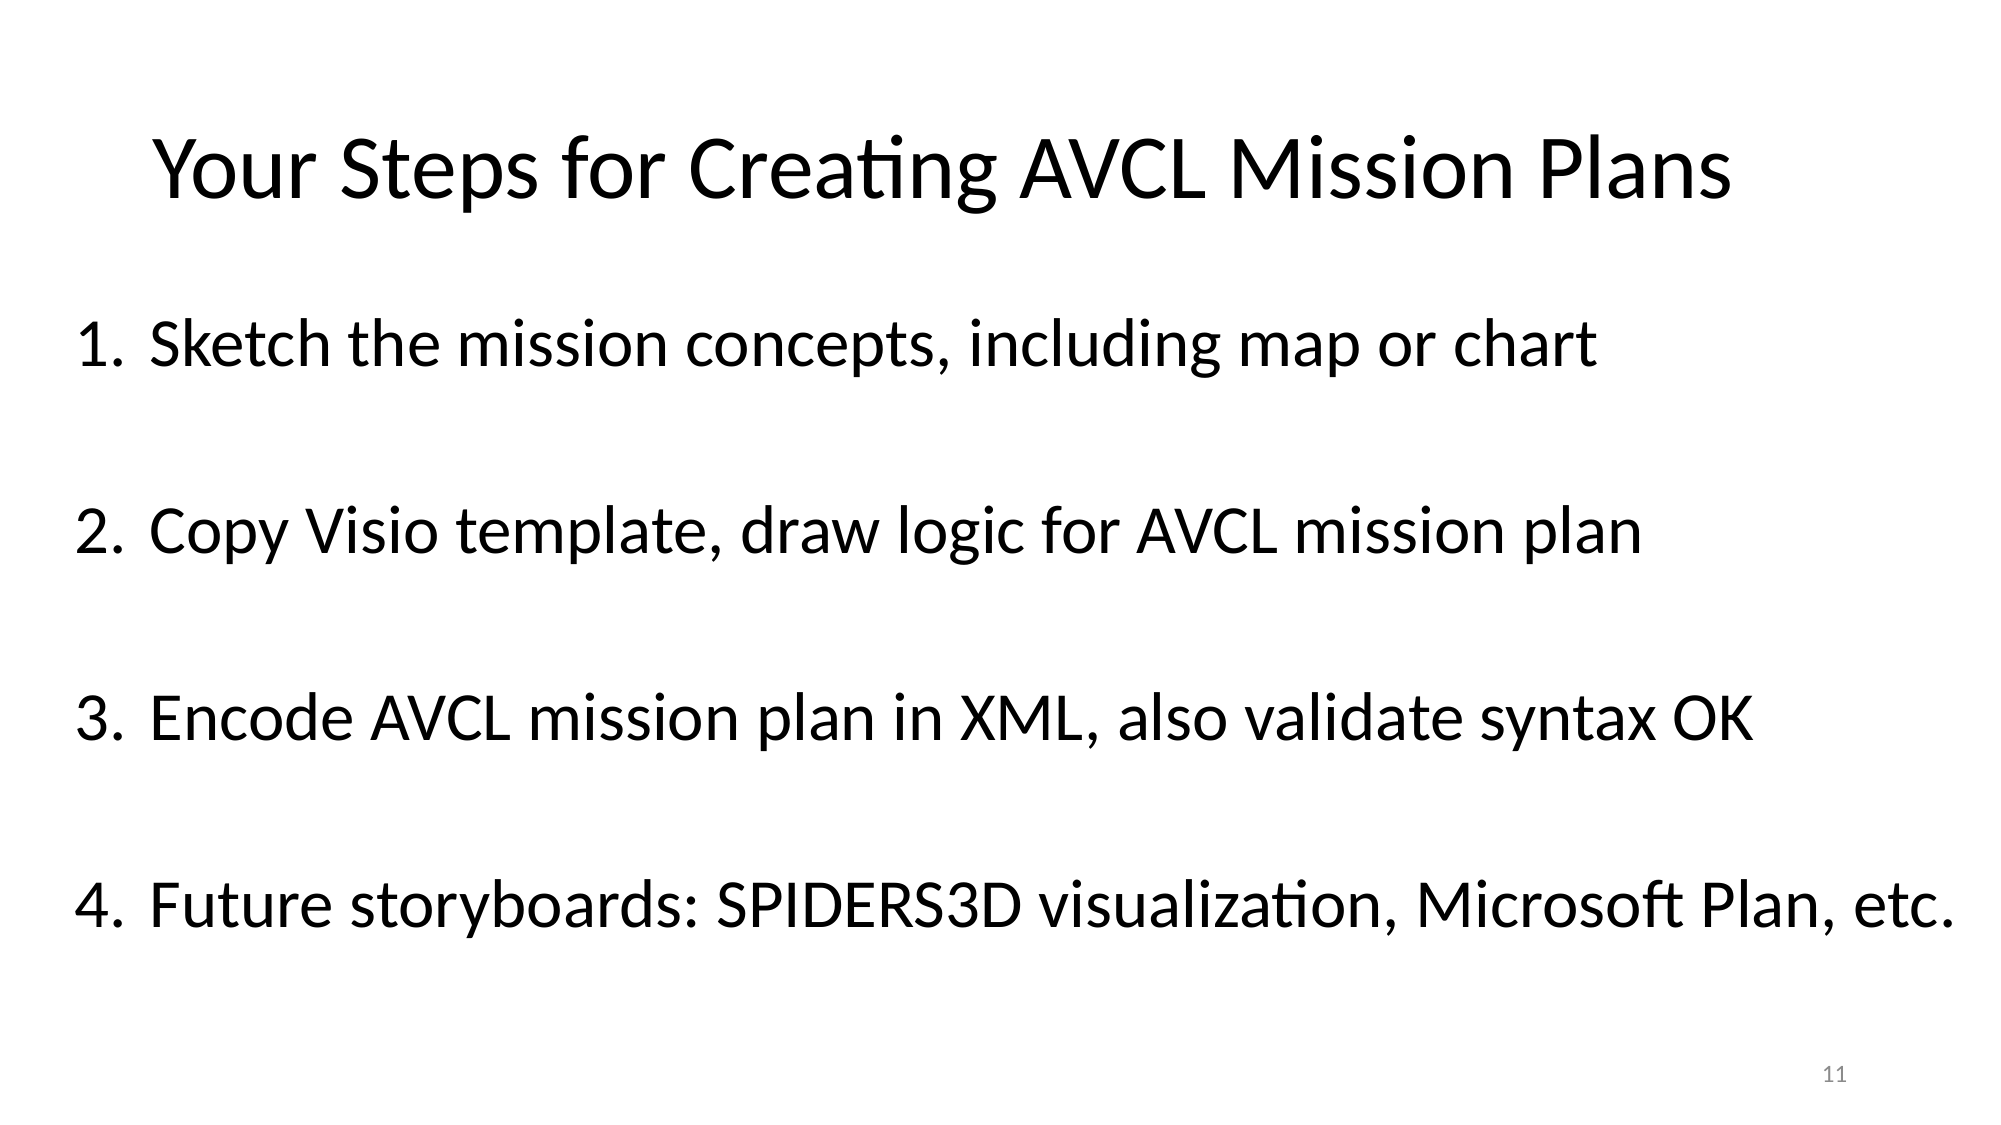

# Your Steps for Creating AVCL Mission Plans
Sketch the mission concepts, including map or chart

Copy Visio template, draw logic for AVCL mission plan

Encode AVCL mission plan in XML, also validate syntax OK

Future storyboards: SPIDERS3D visualization, Microsoft Plan, etc.
11